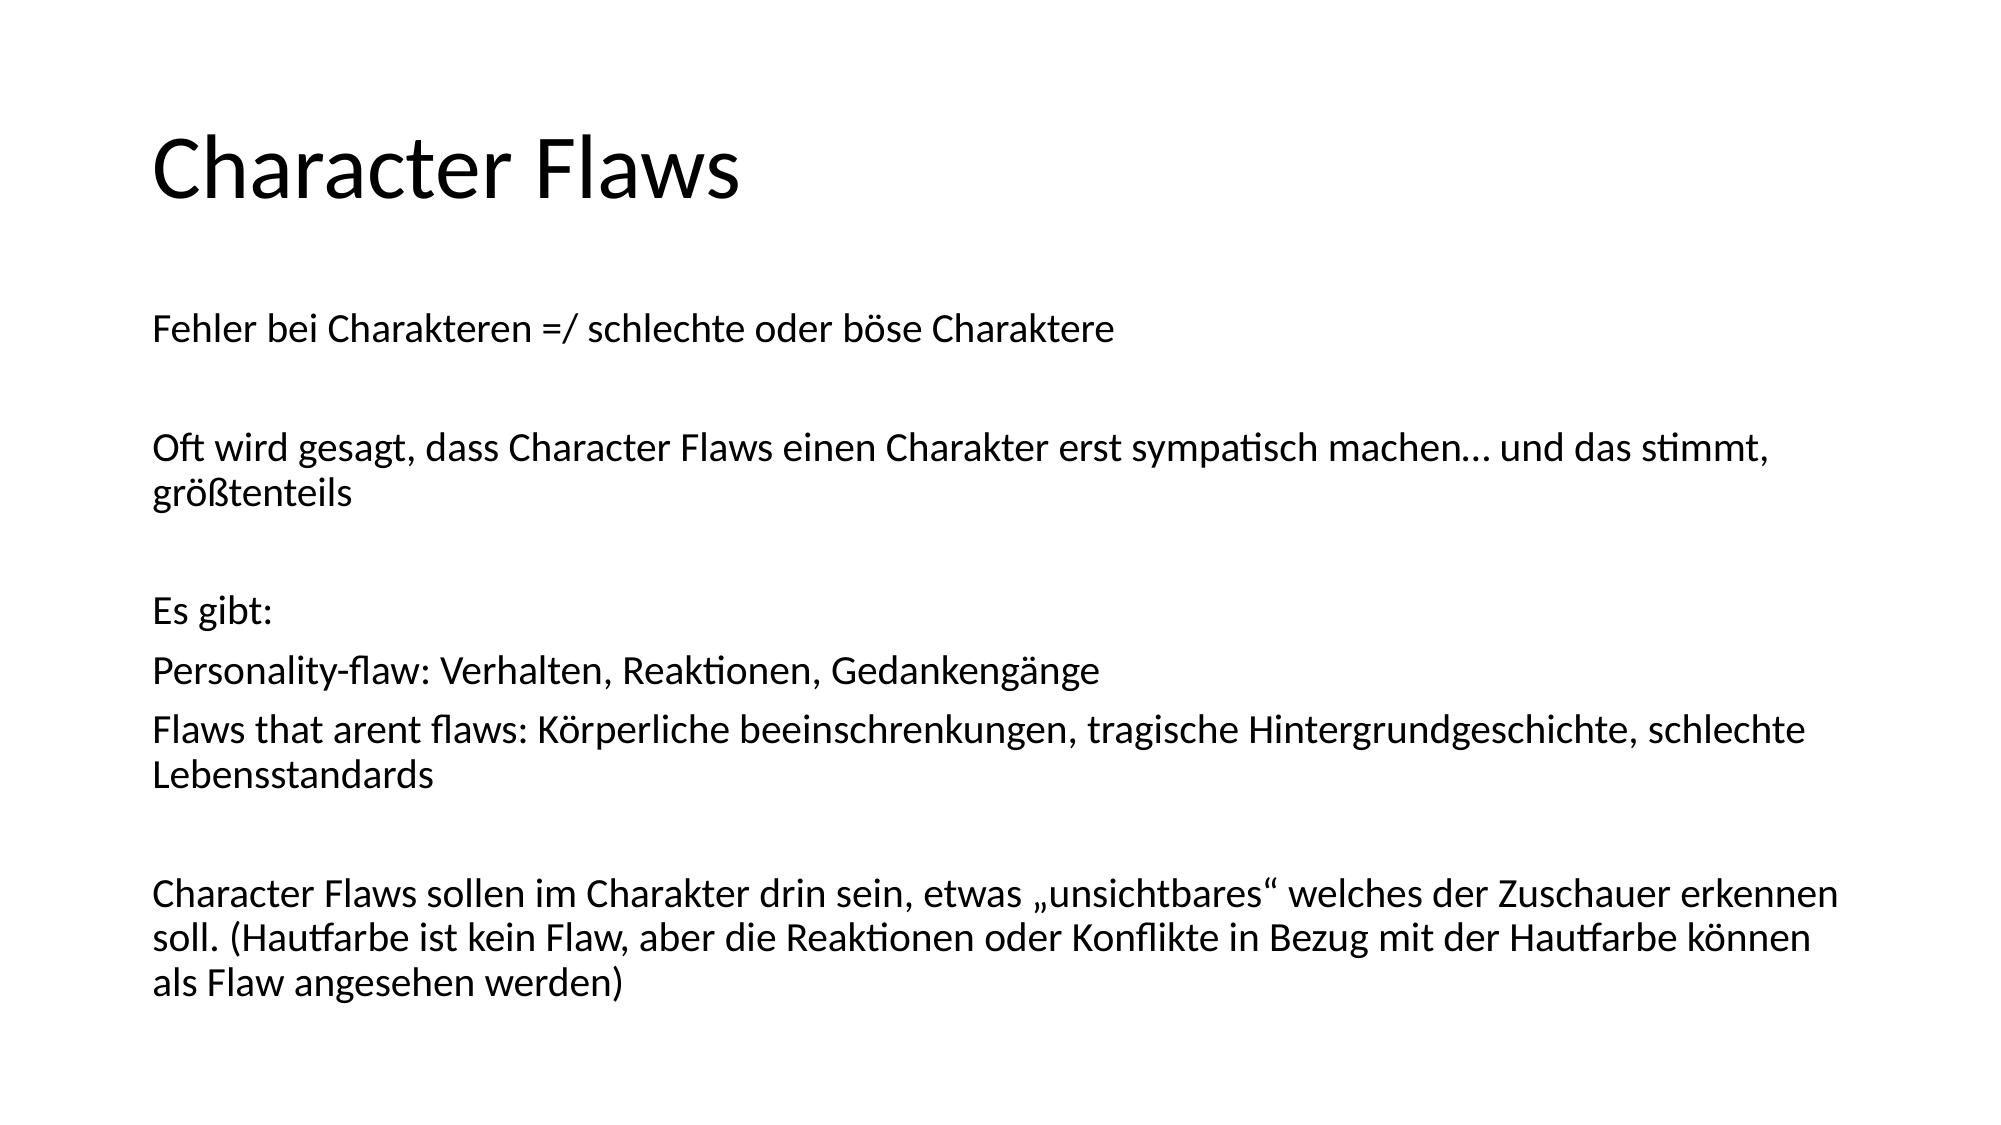

# Character Flaws
Fehler bei Charakteren =/ schlechte oder böse Charaktere

Oft wird gesagt, dass Character Flaws einen Charakter erst sympatisch machen… und das stimmt, größtenteils

Es gibt:
Personality-flaw: Verhalten, Reaktionen, Gedankengänge
Flaws that arent flaws: Körperliche beeinschrenkungen, tragische Hintergrundgeschichte, schlechte Lebensstandards

Character Flaws sollen im Charakter drin sein, etwas „unsichtbares“ welches der Zuschauer erkennen soll. (Hautfarbe ist kein Flaw, aber die Reaktionen oder Konflikte in Bezug mit der Hautfarbe können als Flaw angesehen werden)